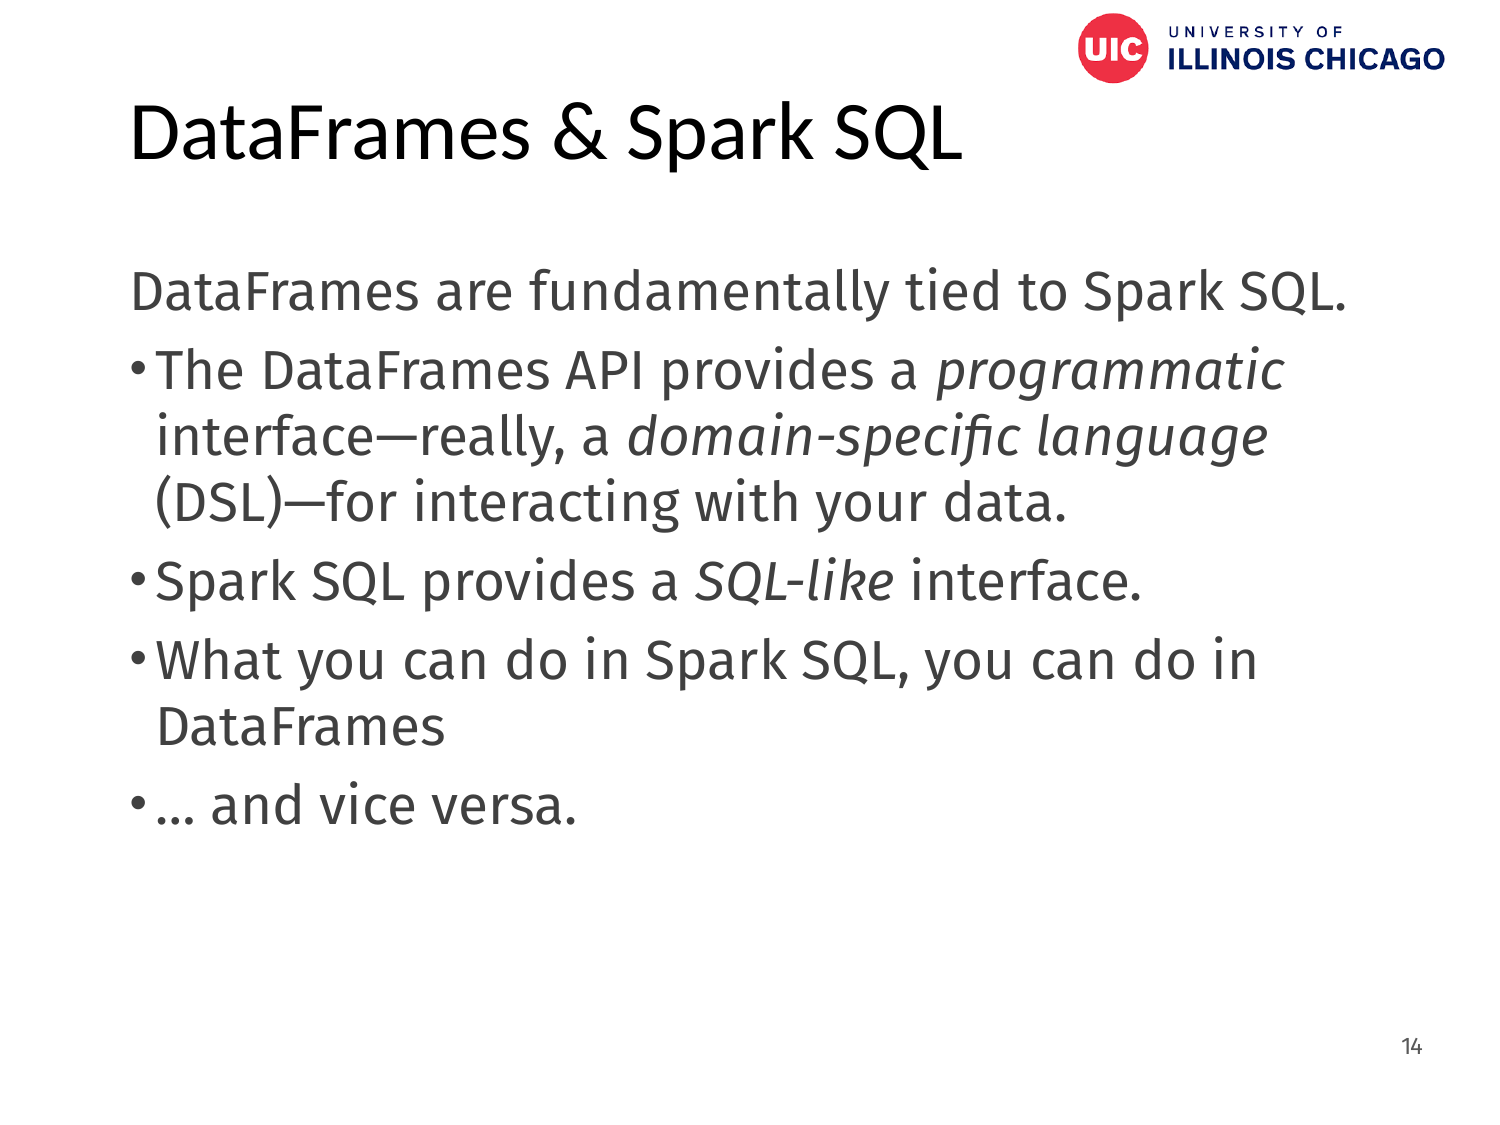

# DataFrames & Spark SQL
DataFrames are fundamentally tied to Spark SQL.
The DataFrames API provides a programmatic  interface—really, a domain-specific language  (DSL)—for interacting with your data.
Spark SQL provides a SQL-like interface.
What you can do in Spark SQL, you can do in  DataFrames
… and vice versa.
14